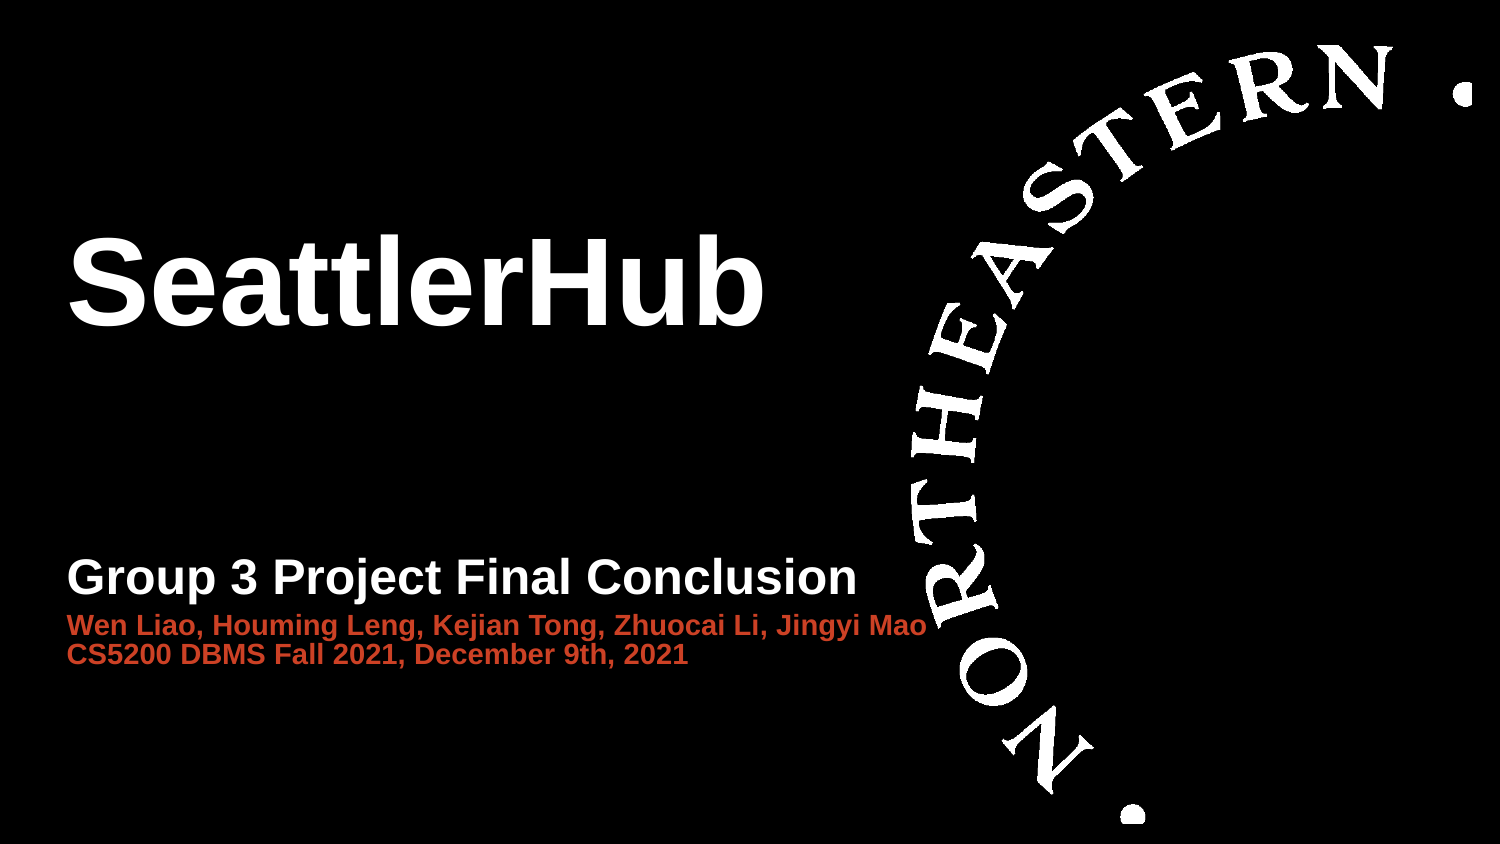

# SeattlerHub

Group 3 Project Final Conclusion
Wen Liao, Houming Leng, Kejian Tong, Zhuocai Li, Jingyi Mao
CS5200 DBMS Fall 2021, December 9th, 2021